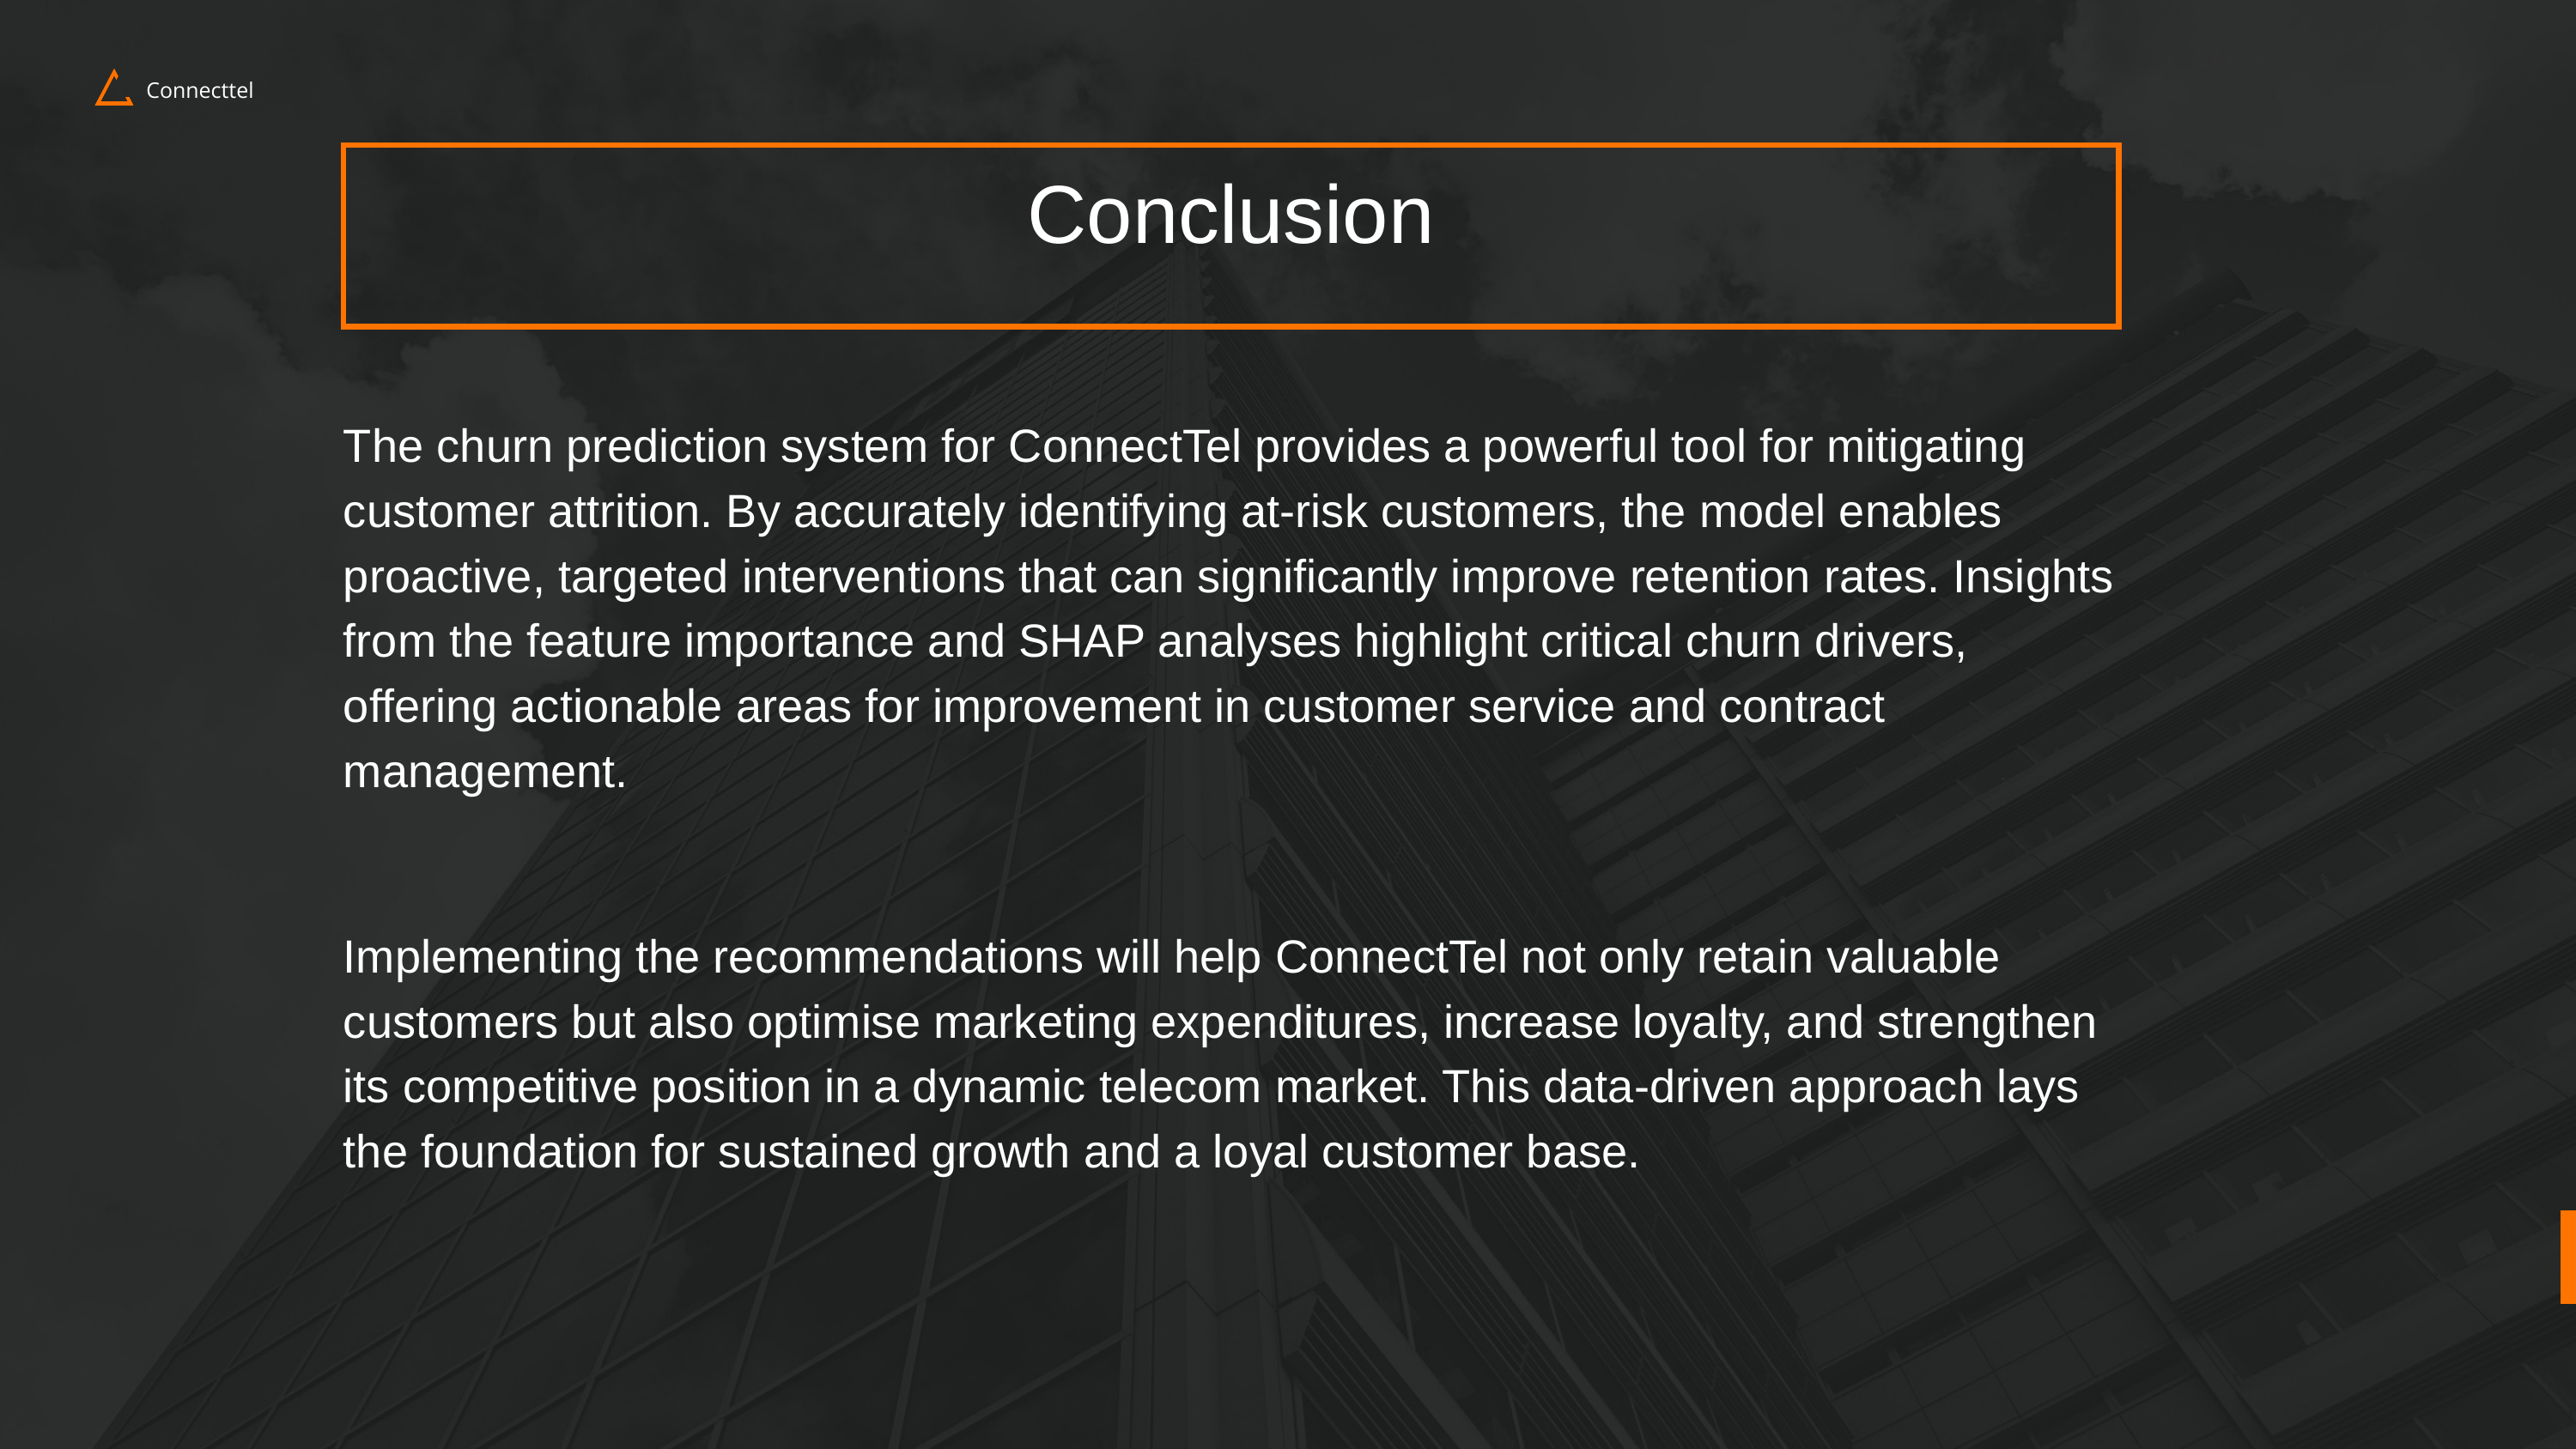

Connecttel

Conclusion
The churn prediction system for ConnectTel provides a powerful tool for mitigating customer attrition. By accurately identifying at-risk customers, the model enables proactive, targeted interventions that can significantly improve retention rates. Insights from the feature importance and SHAP analyses highlight critical churn drivers, offering actionable areas for improvement in customer service and contract management.

Implementing the recommendations will help ConnectTel not only retain valuable customers but also optimise marketing expenditures, increase loyalty, and strengthen its competitive position in a dynamic telecom market. This data-driven approach lays the foundation for sustained growth and a loyal customer base.